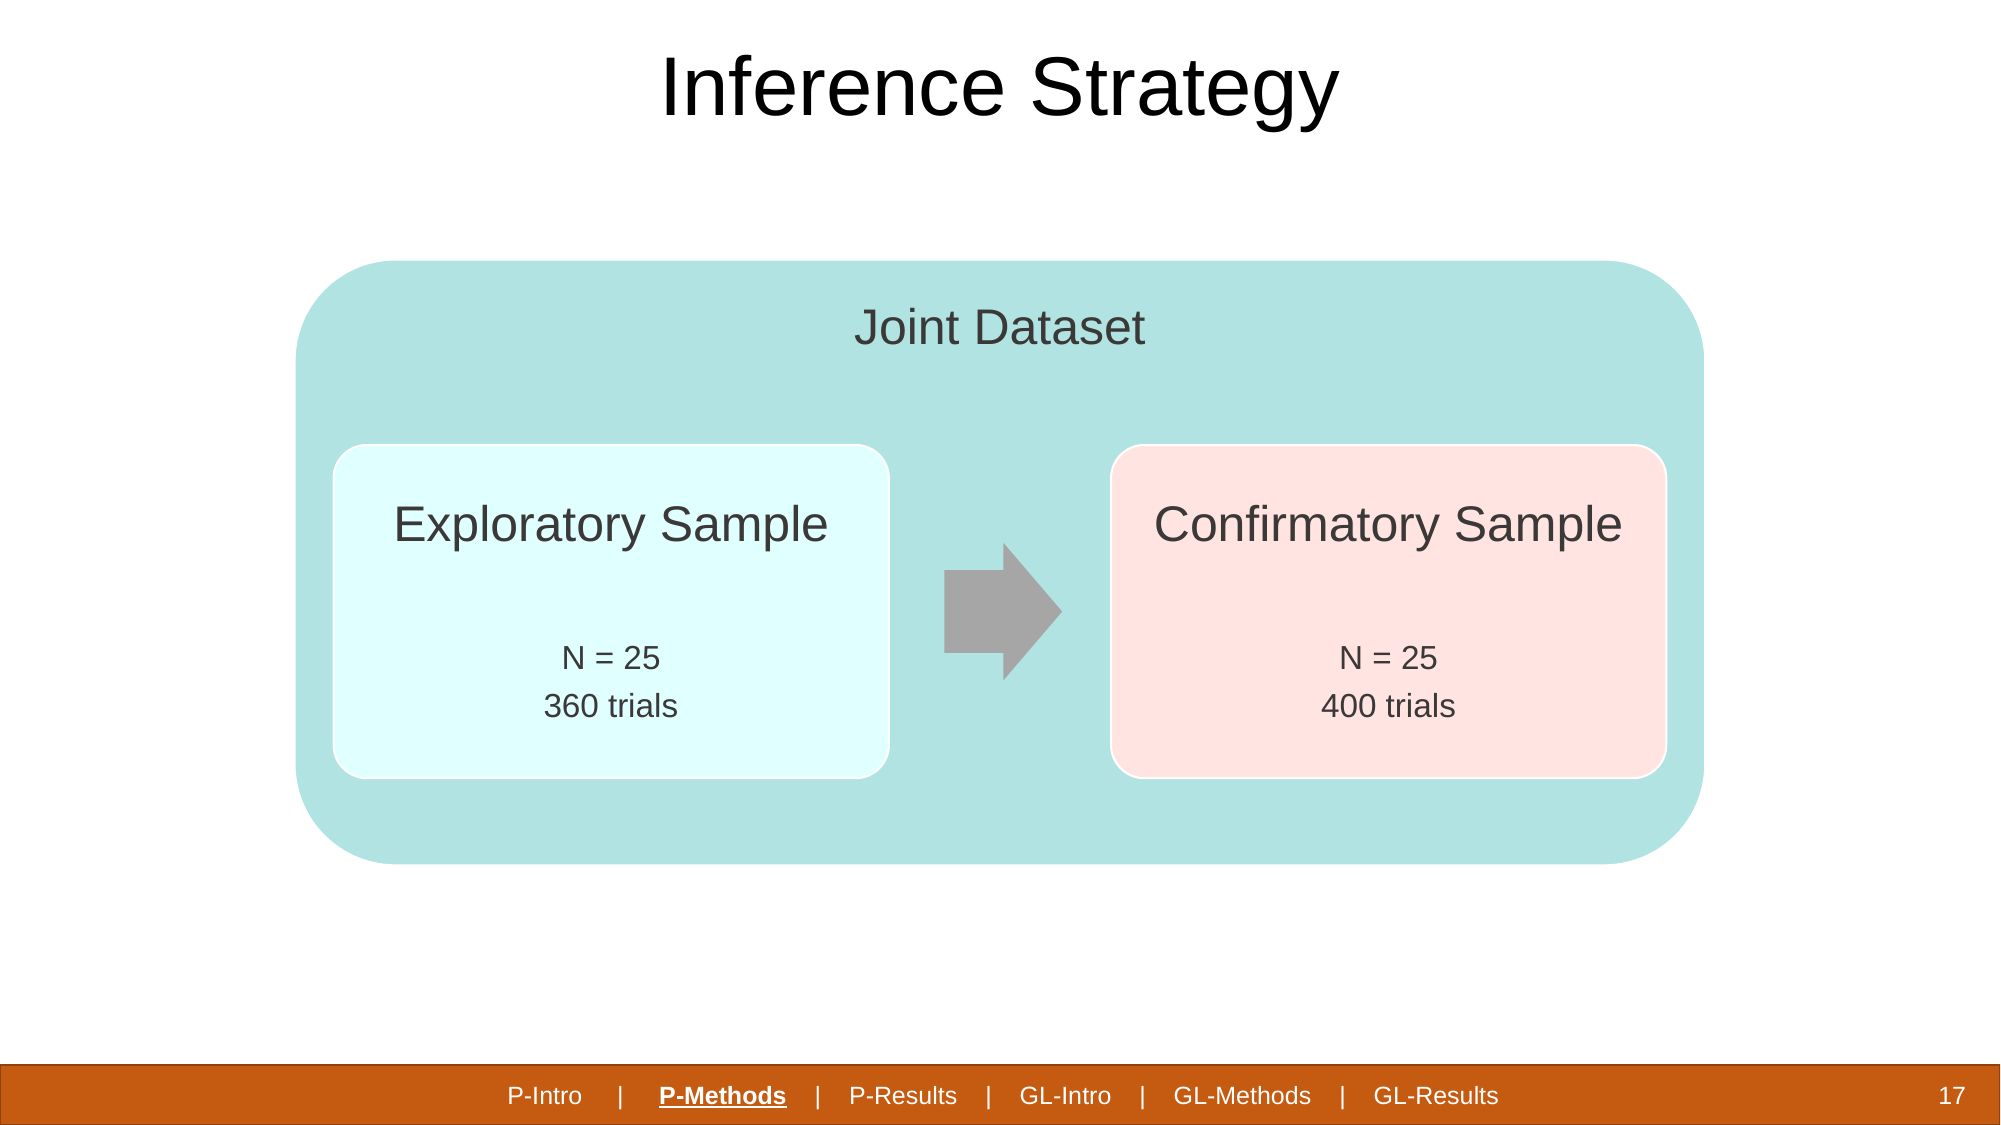

# Inference Strategy

Joint Dataset
Exploratory Sample

N = 25
360 trials
Confirmatory Sample

N = 25
400 trials

P-Intro     |     P-Methods    |    P-Results    |    GL-Intro    |    GL-Methods    |    GL-Results
17